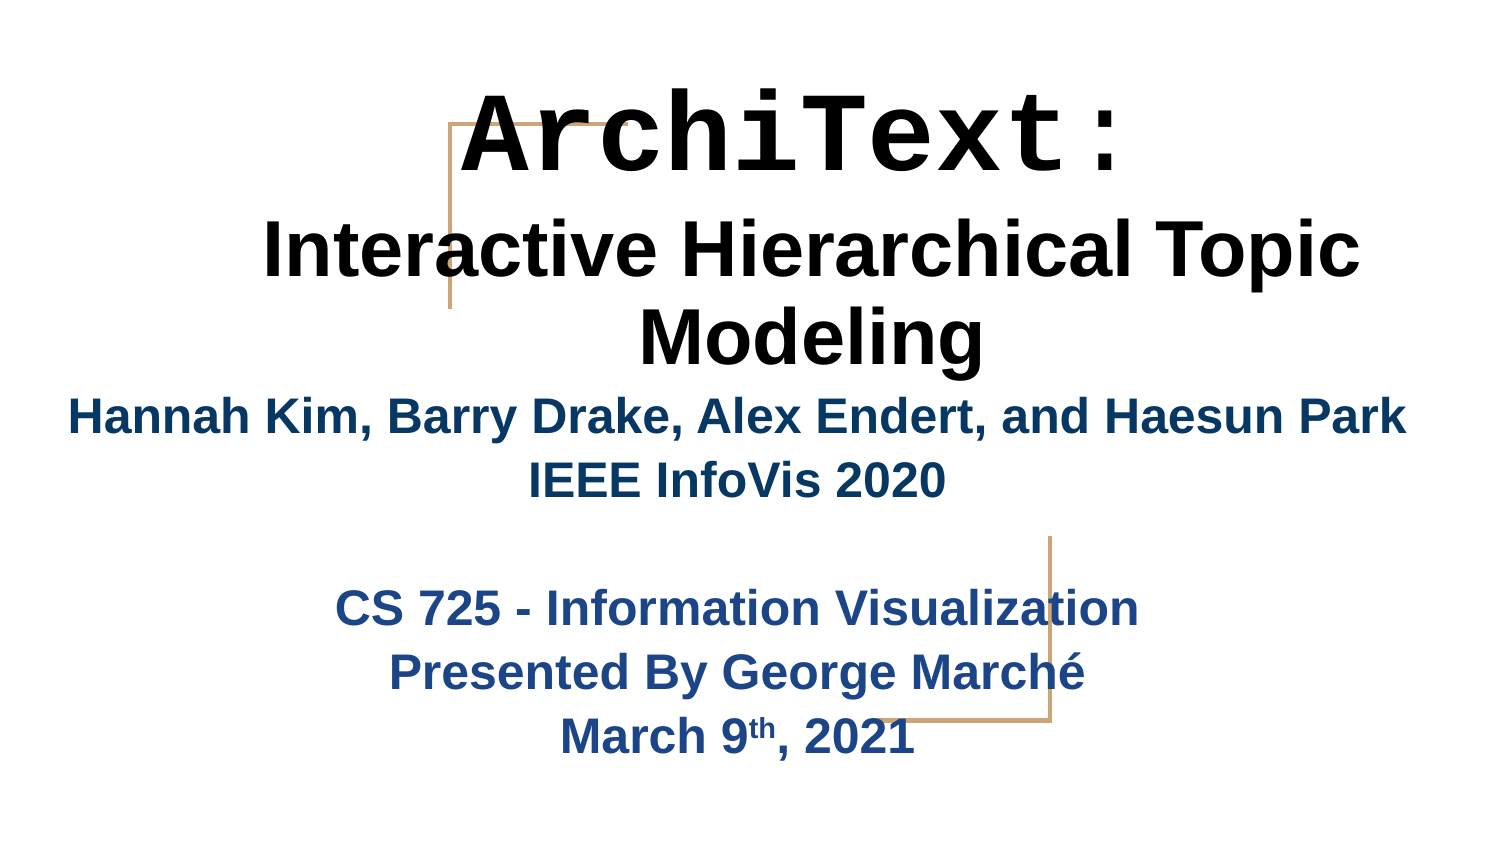

# ArchiText:
Interactive Hierarchical Topic Modeling
Hannah Kim, Barry Drake, Alex Endert, and Haesun Park
IEEE InfoVis 2020

CS 725 - Information Visualization
Presented By George Marché
March 9th, 2021